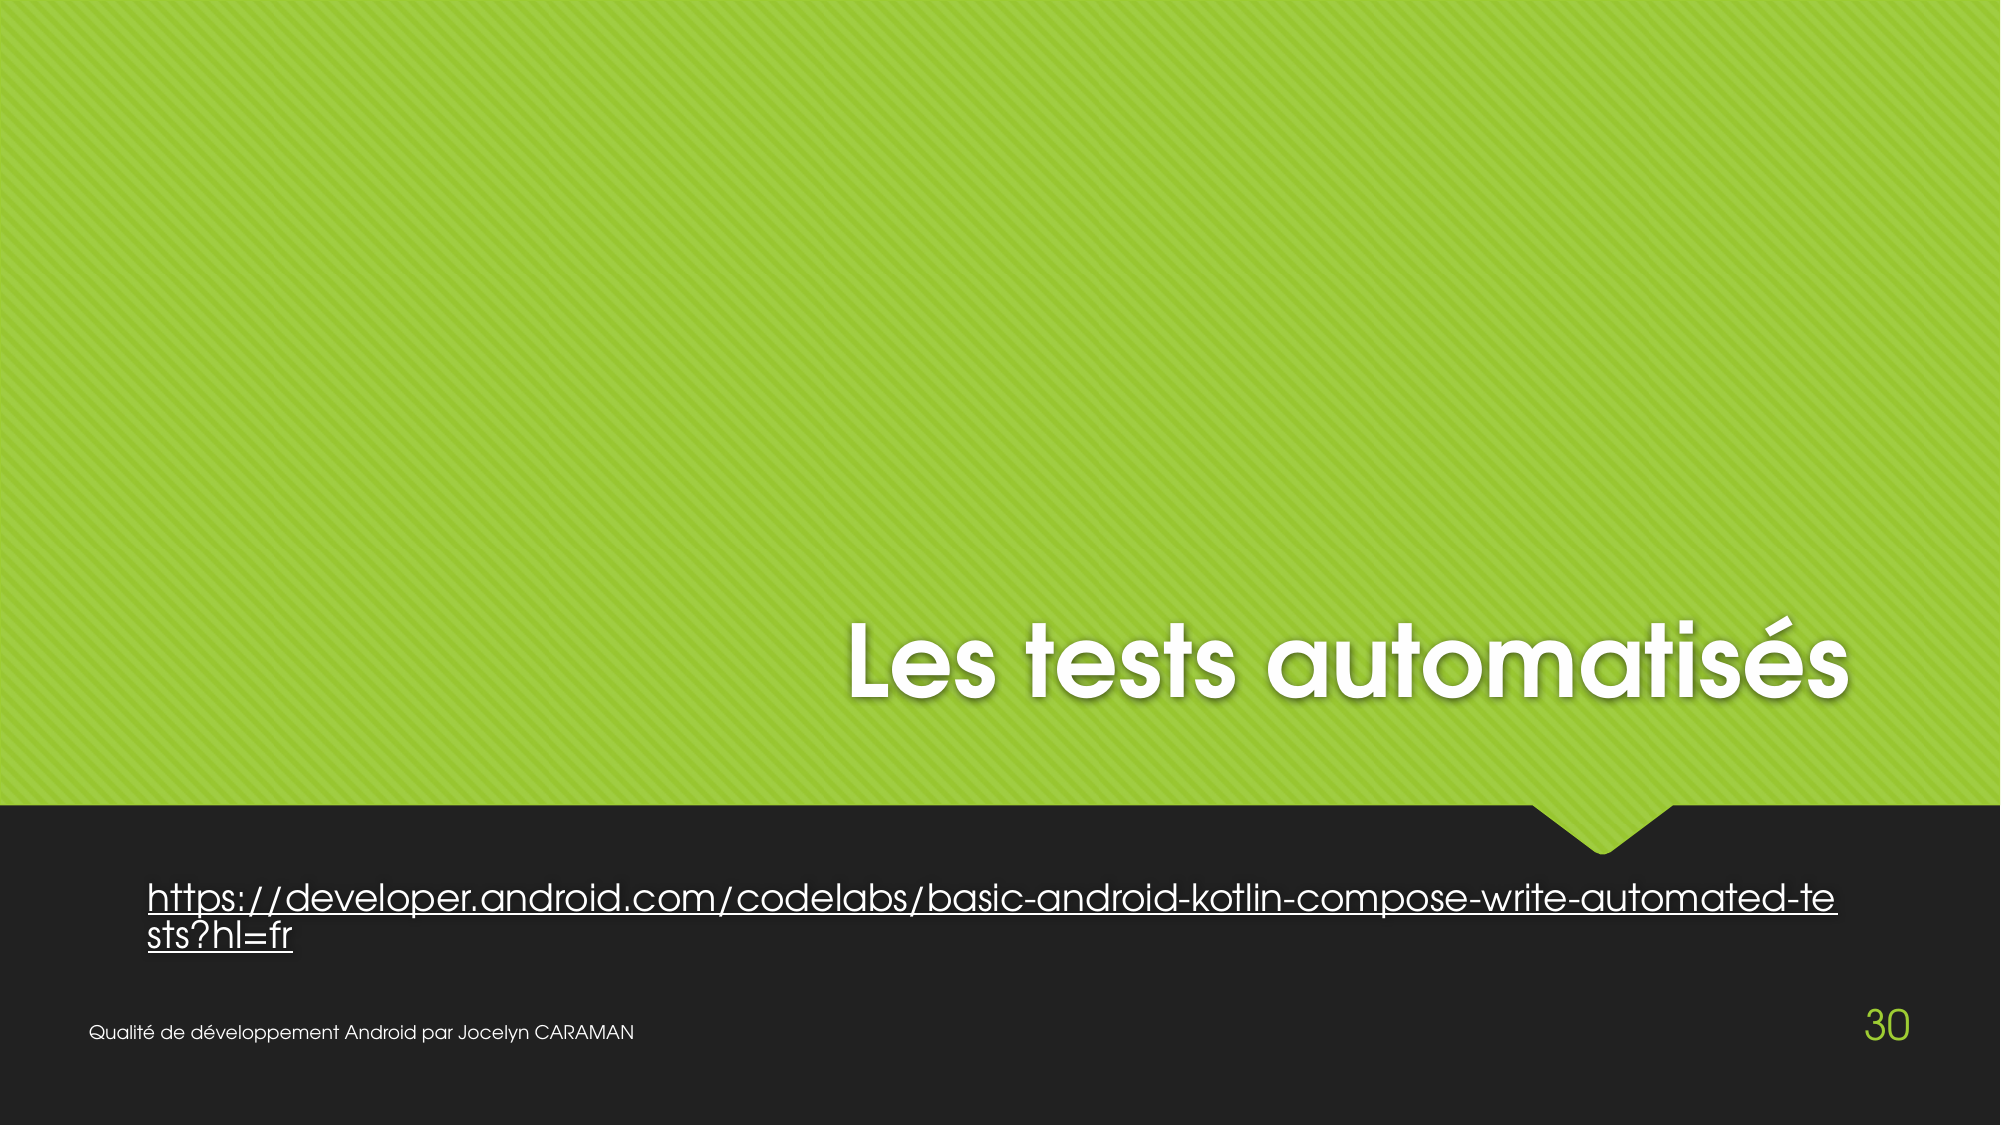

# Les tests automatisés
https://developer.android.com/codelabs/basic-android-kotlin-compose-write-automated-tests?hl=fr
30
Qualité de développement Android par Jocelyn CARAMAN